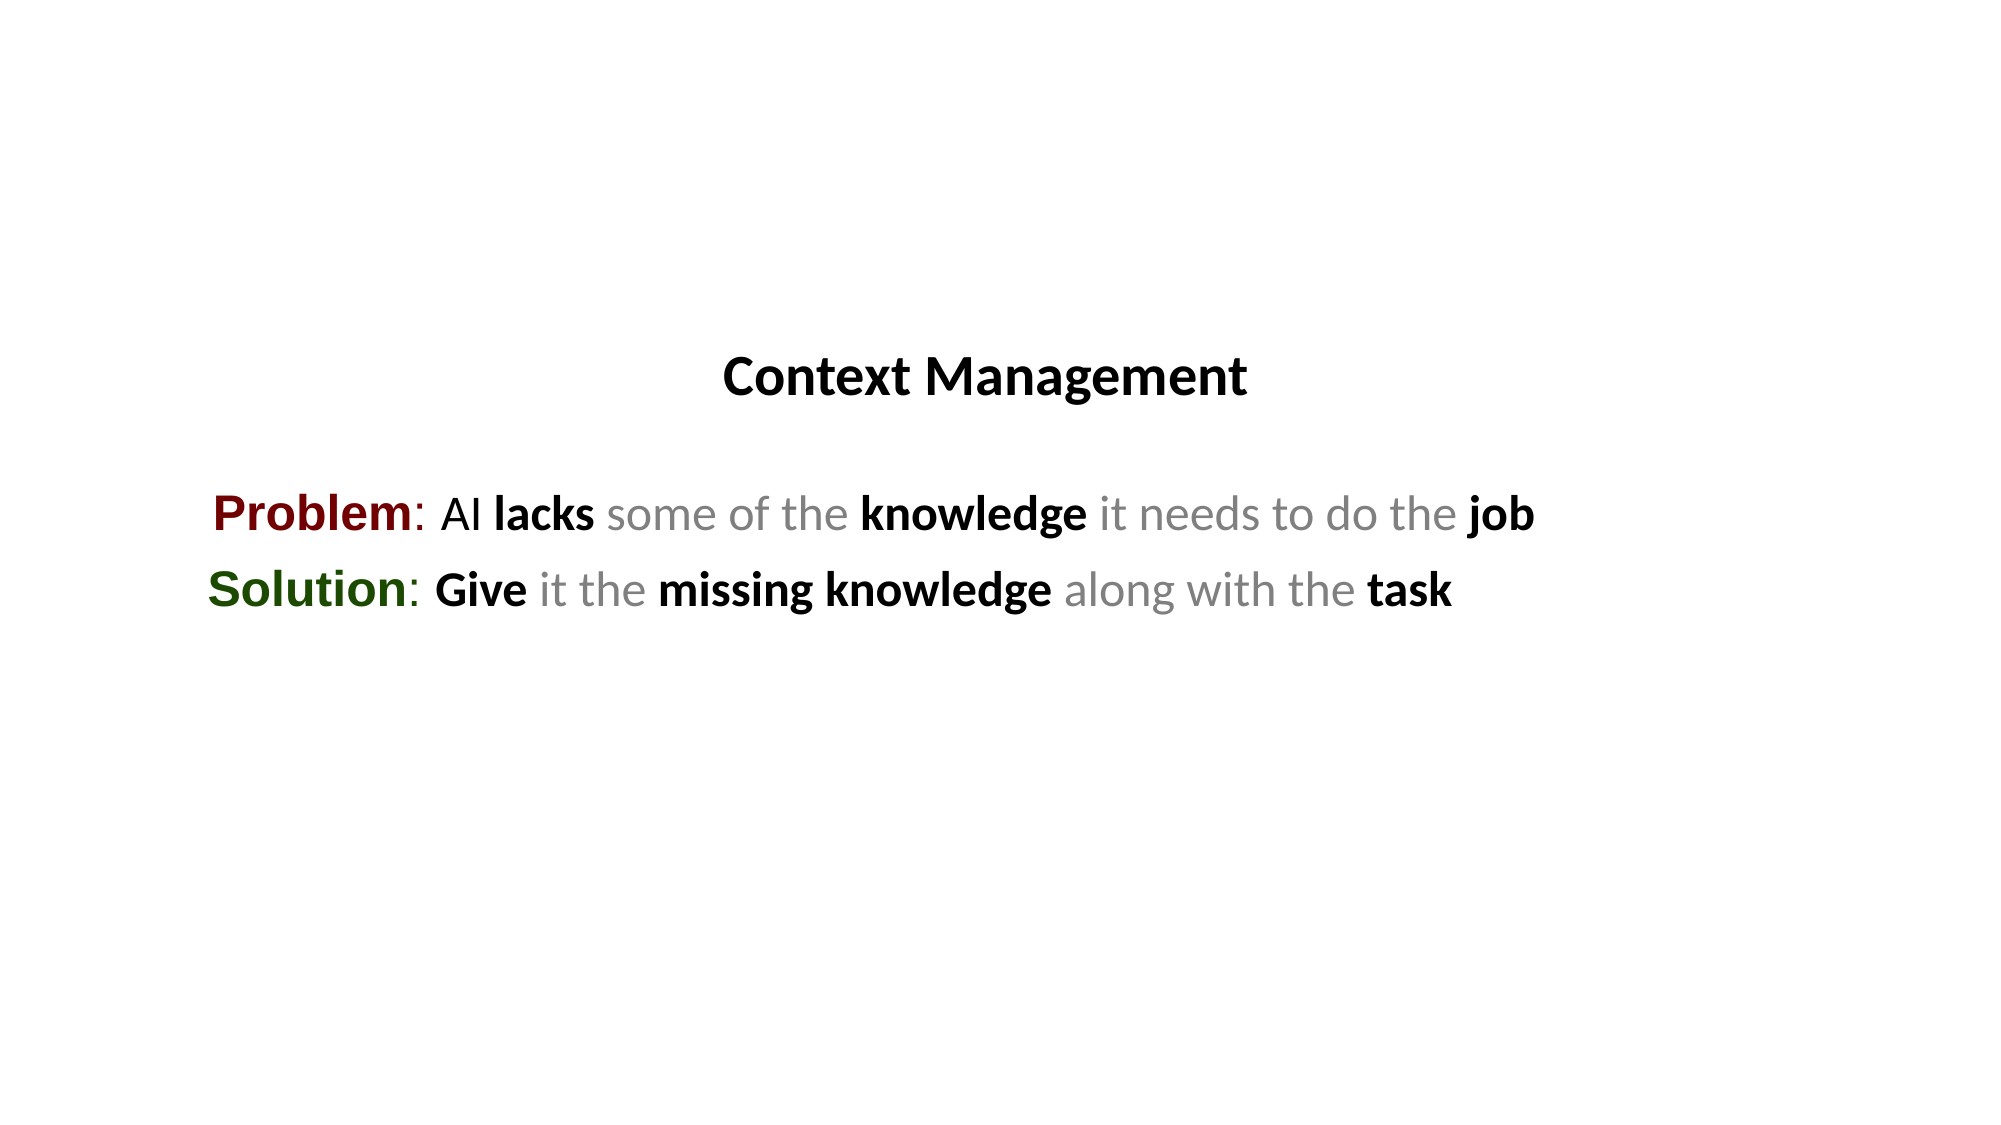

Context Management
Problem: AI lacks some of the knowledge it needs to do the job
Solution: Give it the missing knowledge along with the task